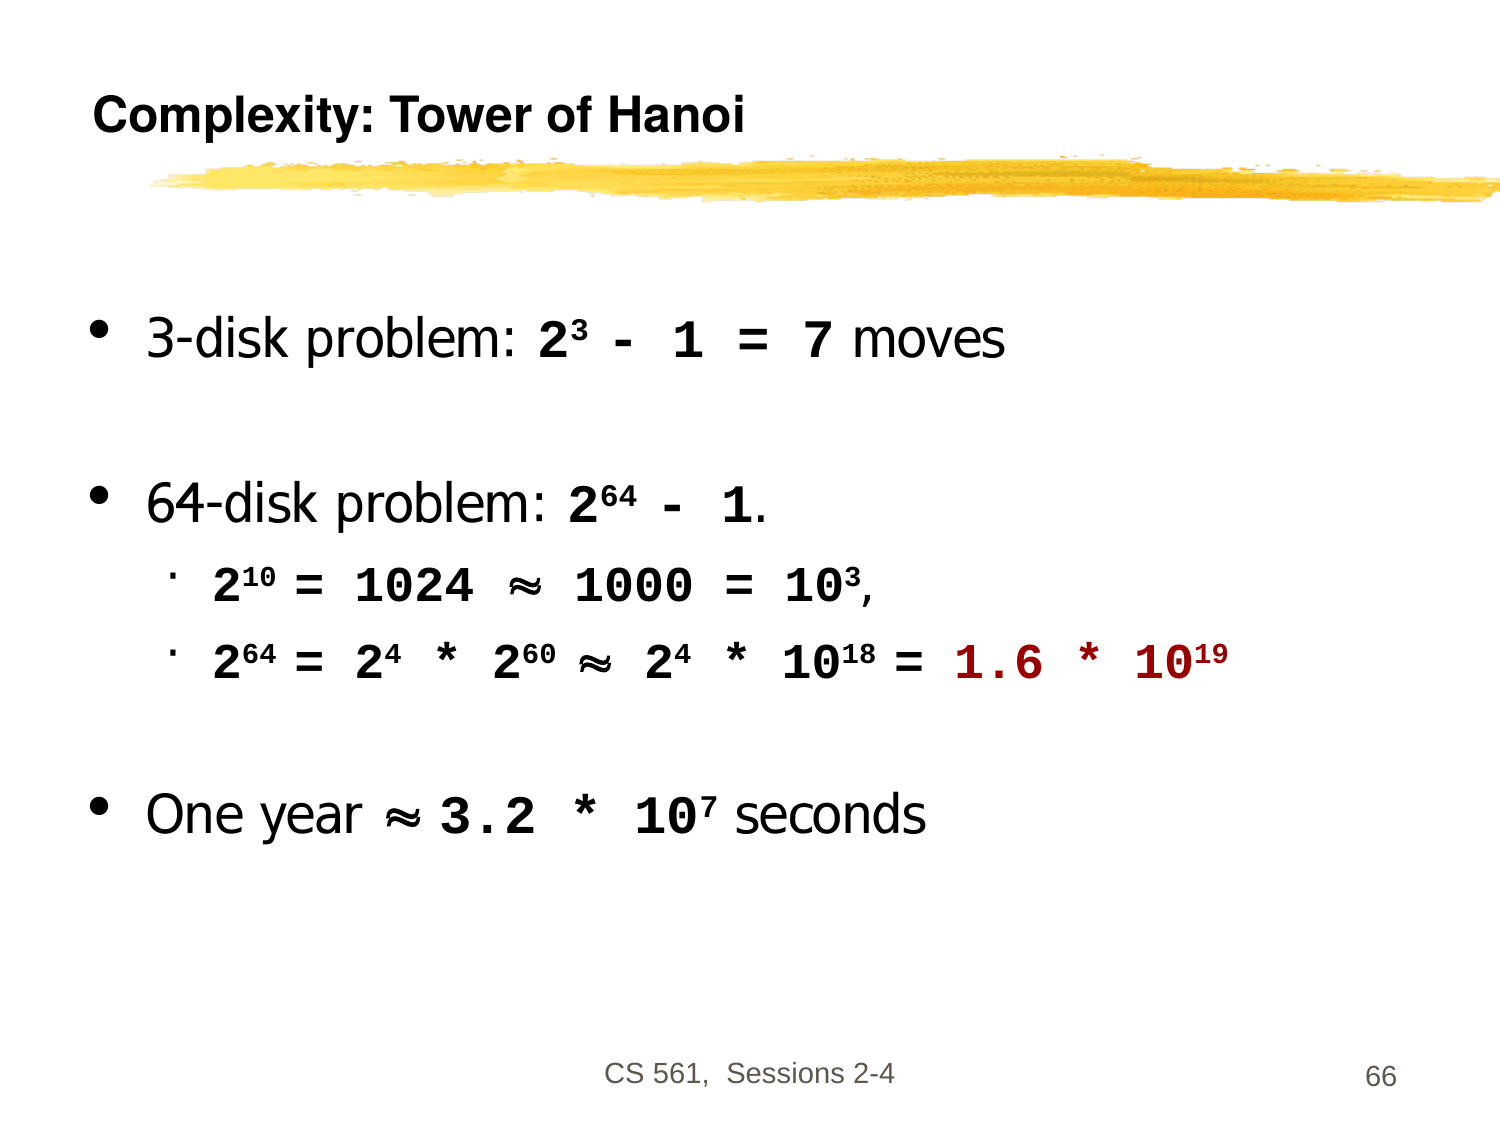

# Complexity: Tower of Hanoi

3-disk problem: 23 - 1 = 7 moves

64-disk problem: 264 - 1.
210 = 1024 ≈ 1000 = 103,
264 = 24 * 260 ≈ 24 * 1018 = 1.6 * 1019

One year ≈ 3.2 * 107 seconds
CS 561,  Sessions 2-4
66